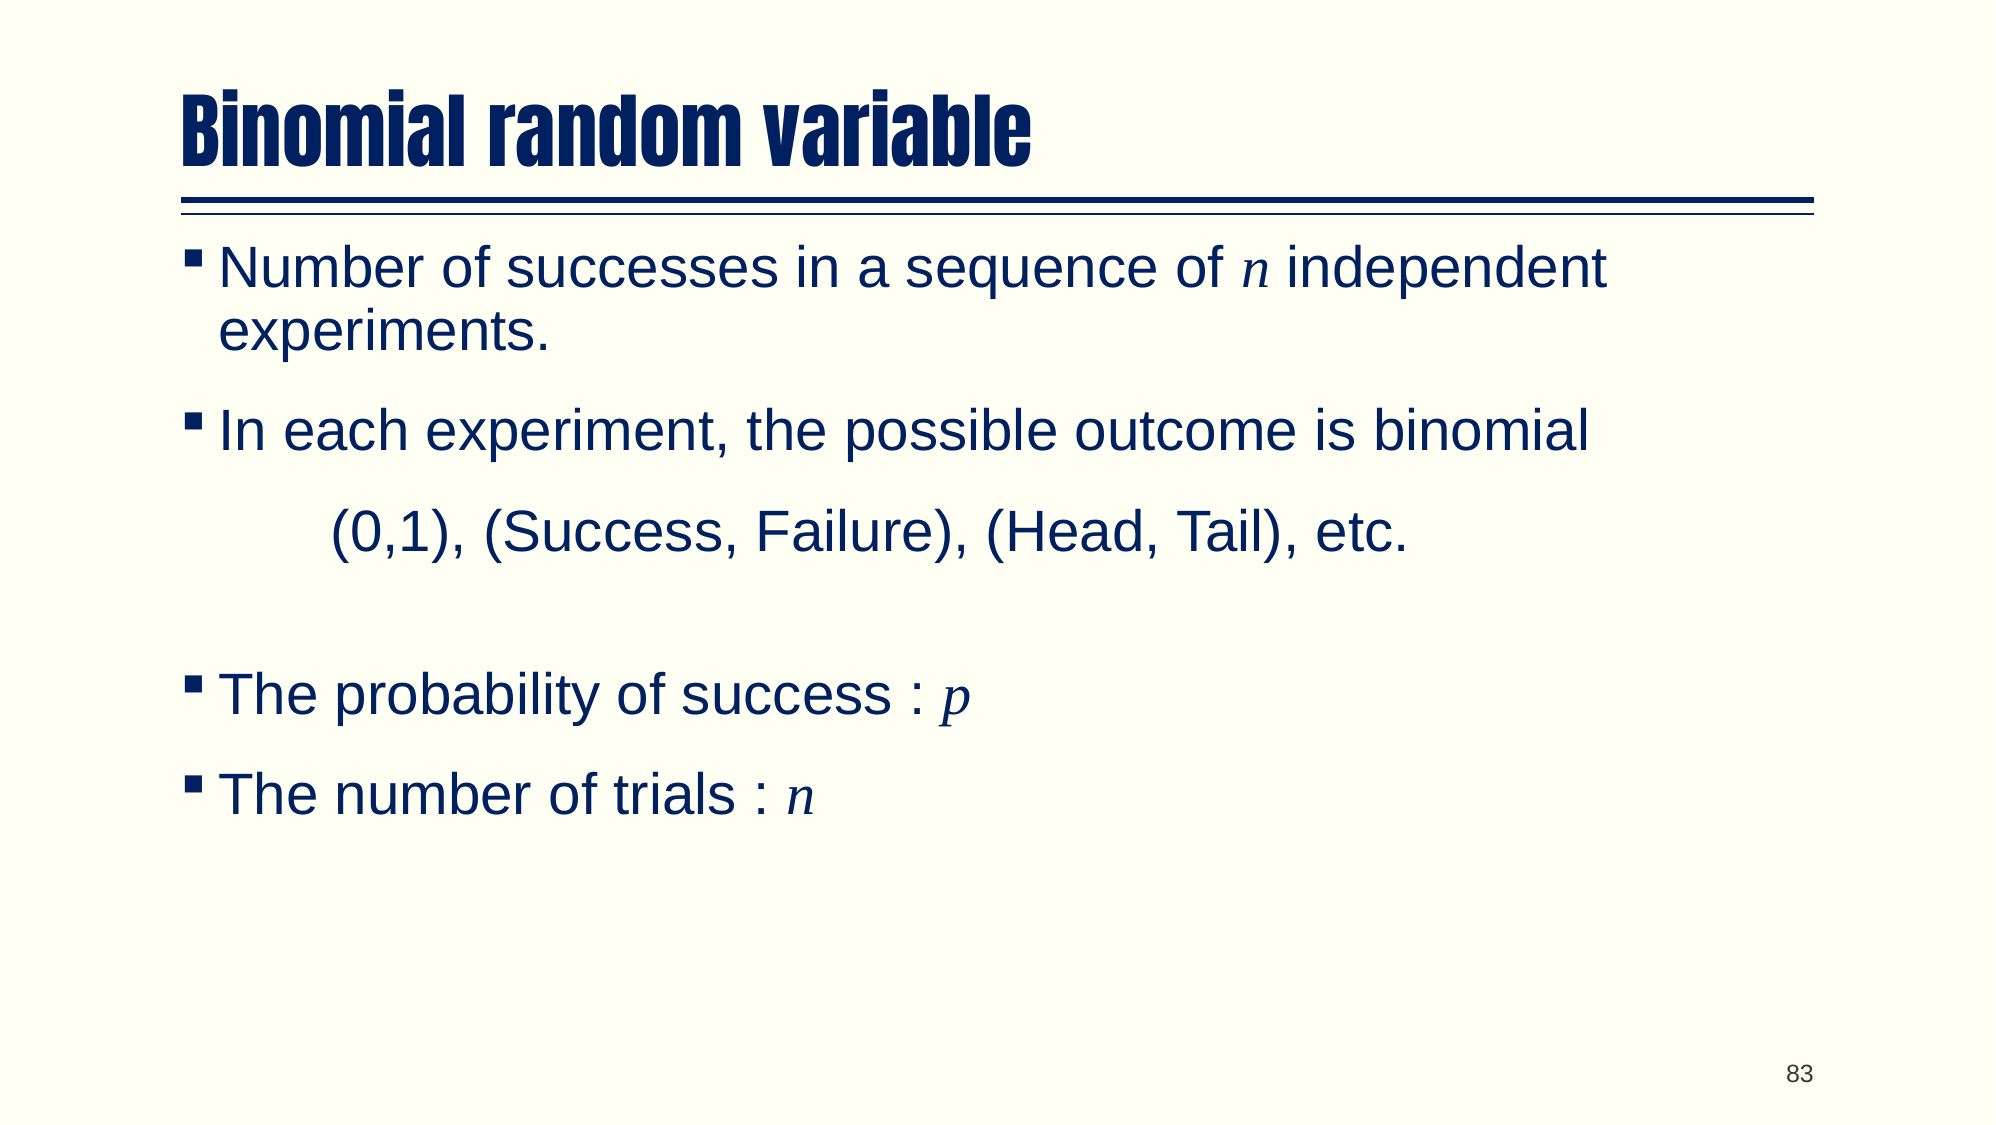

# Binomial random variable
Number of successes in a sequence of n independent experiments.
In each experiment, the possible outcome is binomial
	(0,1), (Success, Failure), (Head, Tail), etc.
The probability of success : p
The number of trials : n
83